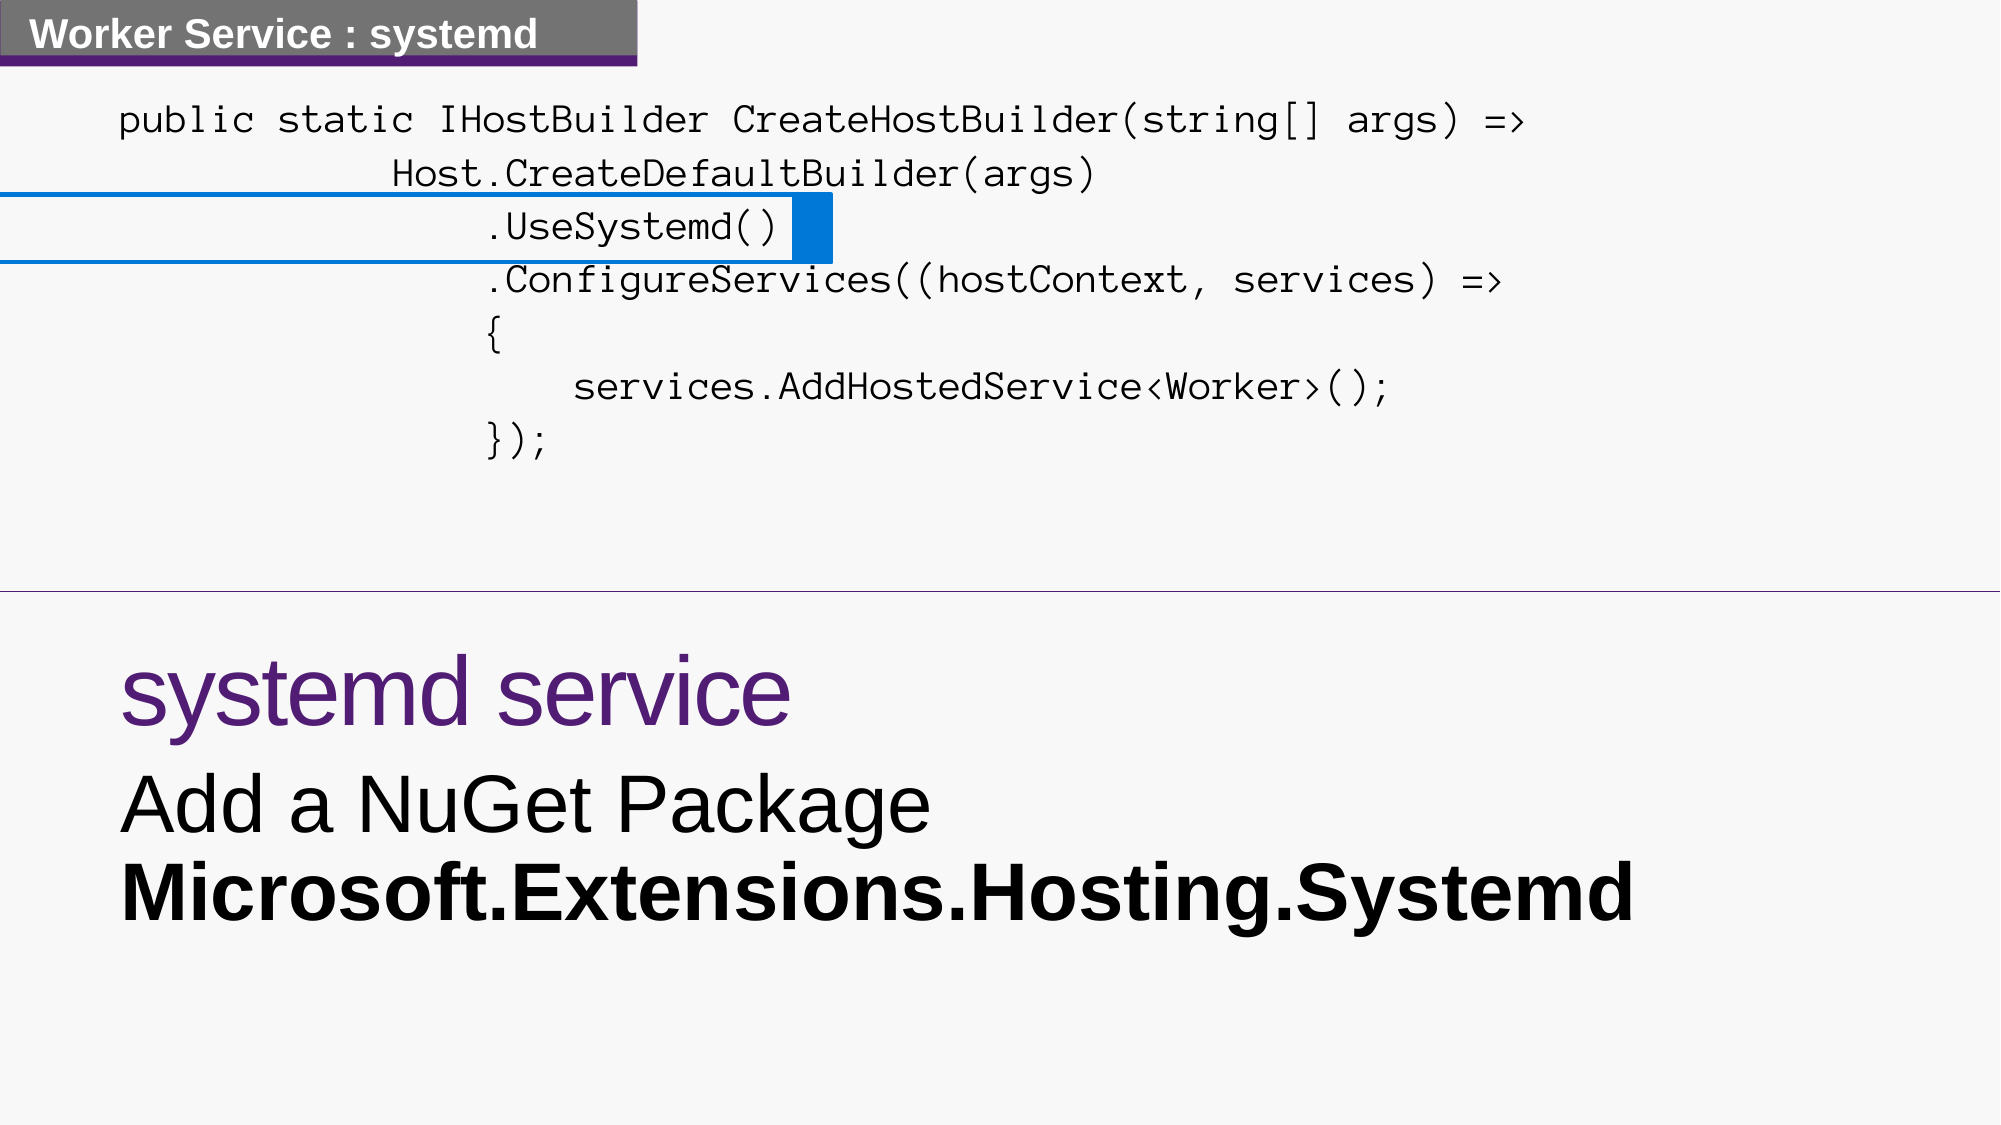

Worker Service : systemd
public static IHostBuilder CreateHostBuilder(string[] args) =>
            Host.CreateDefaultBuilder(args)
                .UseSystemd()
                .ConfigureServices((hostContext, services) =>
                {
                    services.AddHostedService<Worker>();
                });

# systemd service
Add a NuGet Package
Microsoft.Extensions.Hosting.Systemd